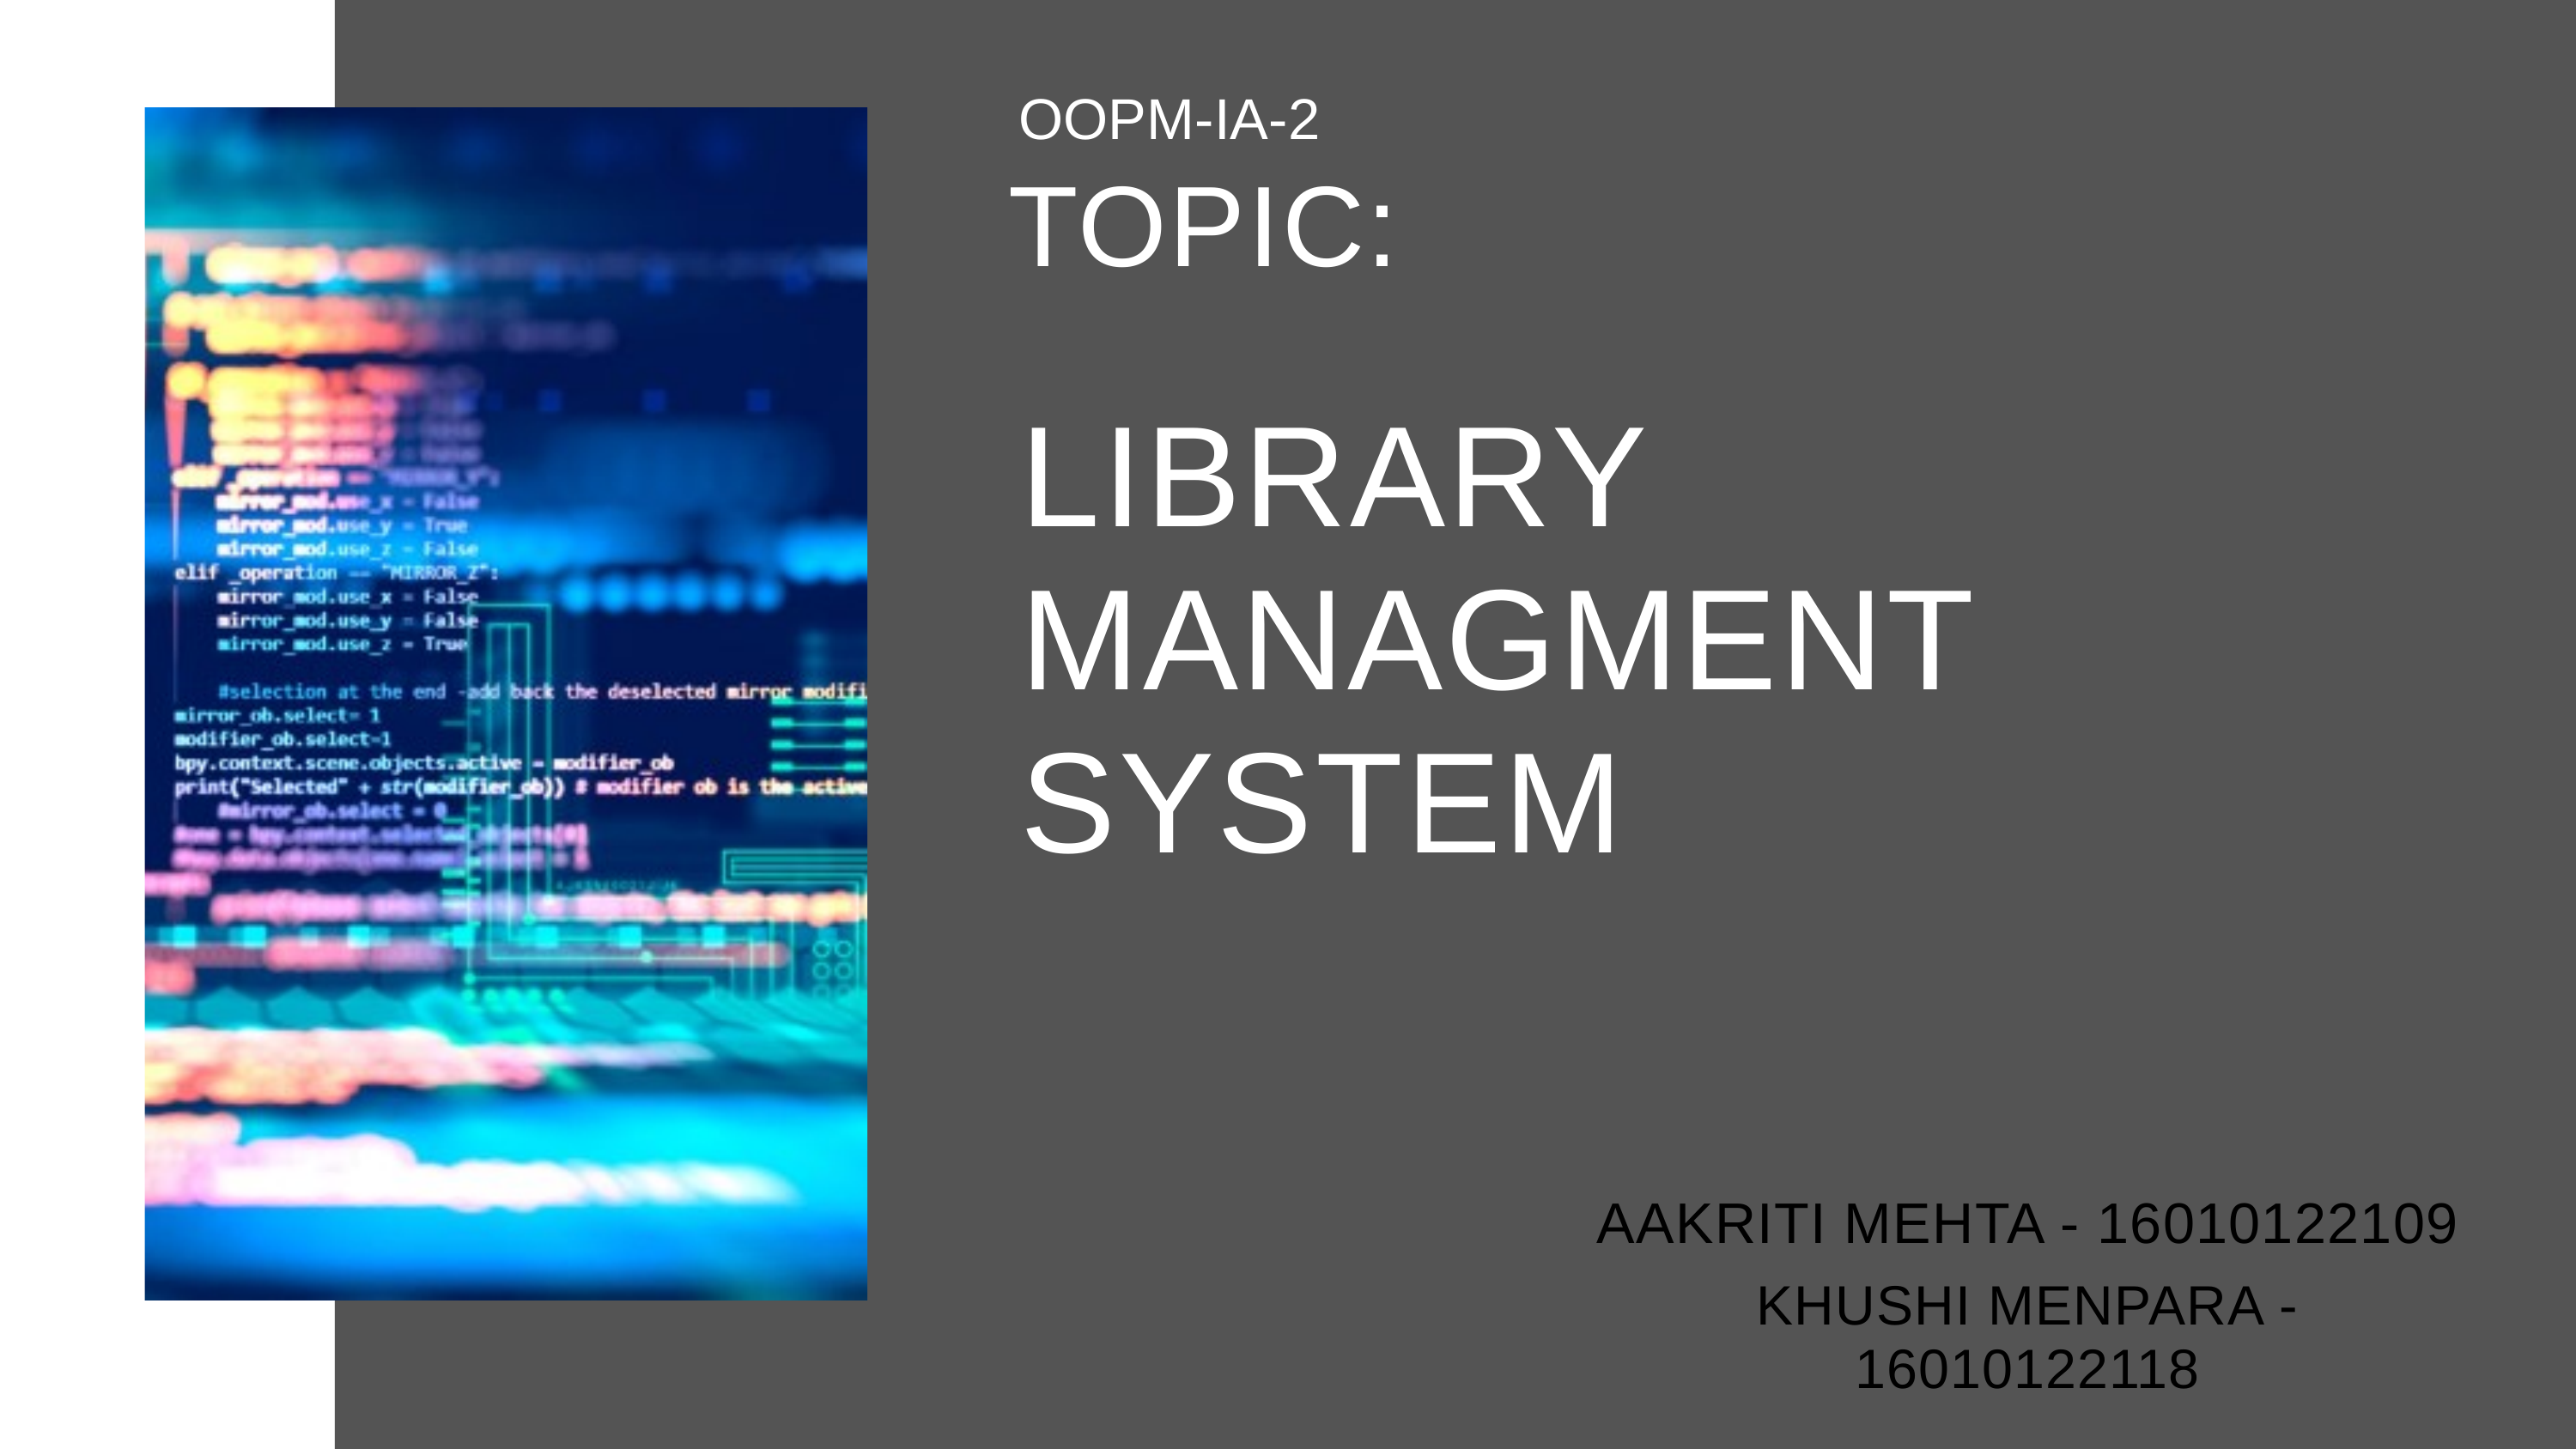

OOPM-IA-2

TOPIC:
LIBRARY
MANAGMENT
SYSTEM
AAKRITI MEHTA - 16010122109
KHUSHI MENPARA - 16010122118